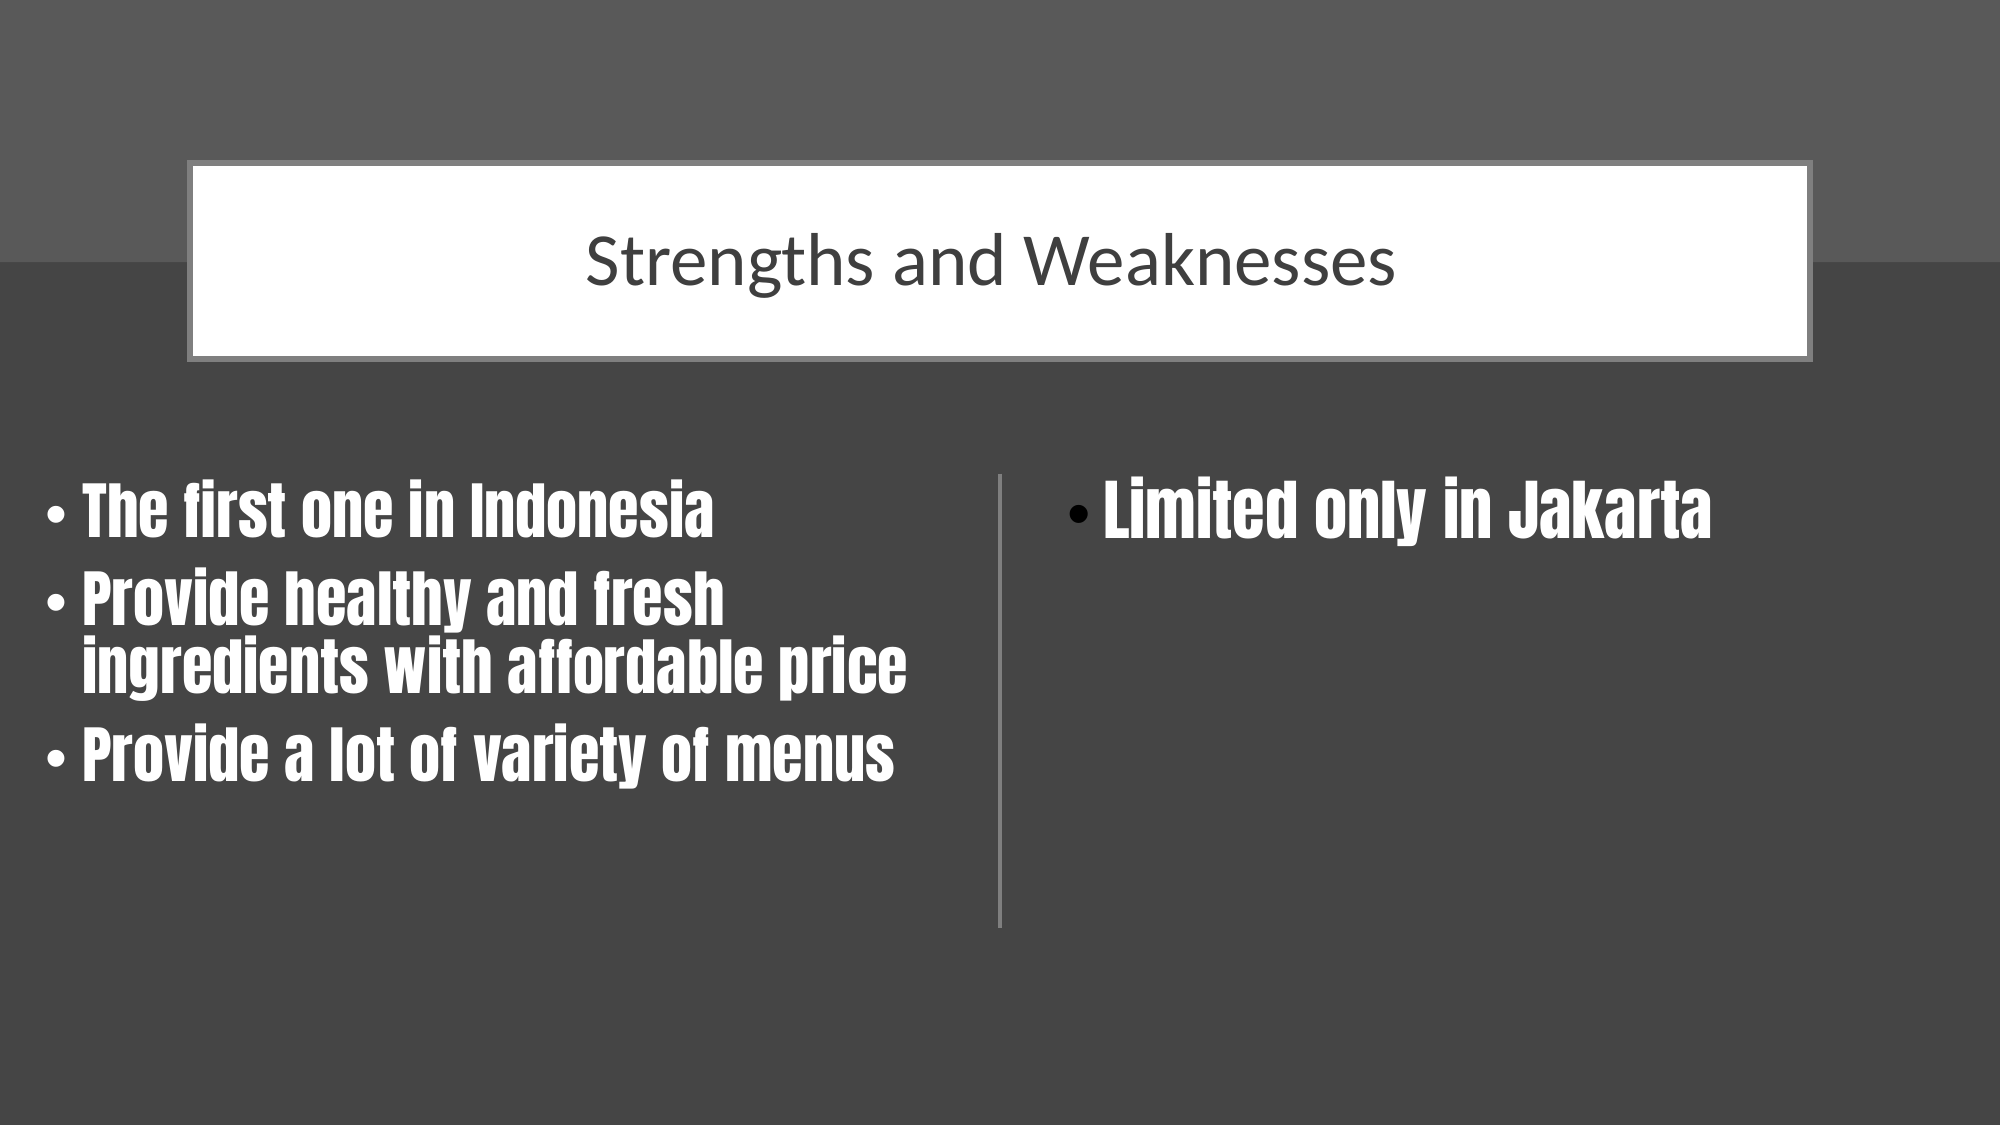

# Strengths and Weaknesses
Limited only in Jakarta
The first one in Indonesia
Provide healthy and fresh ingredients with affordable price
Provide a lot of variety of menus